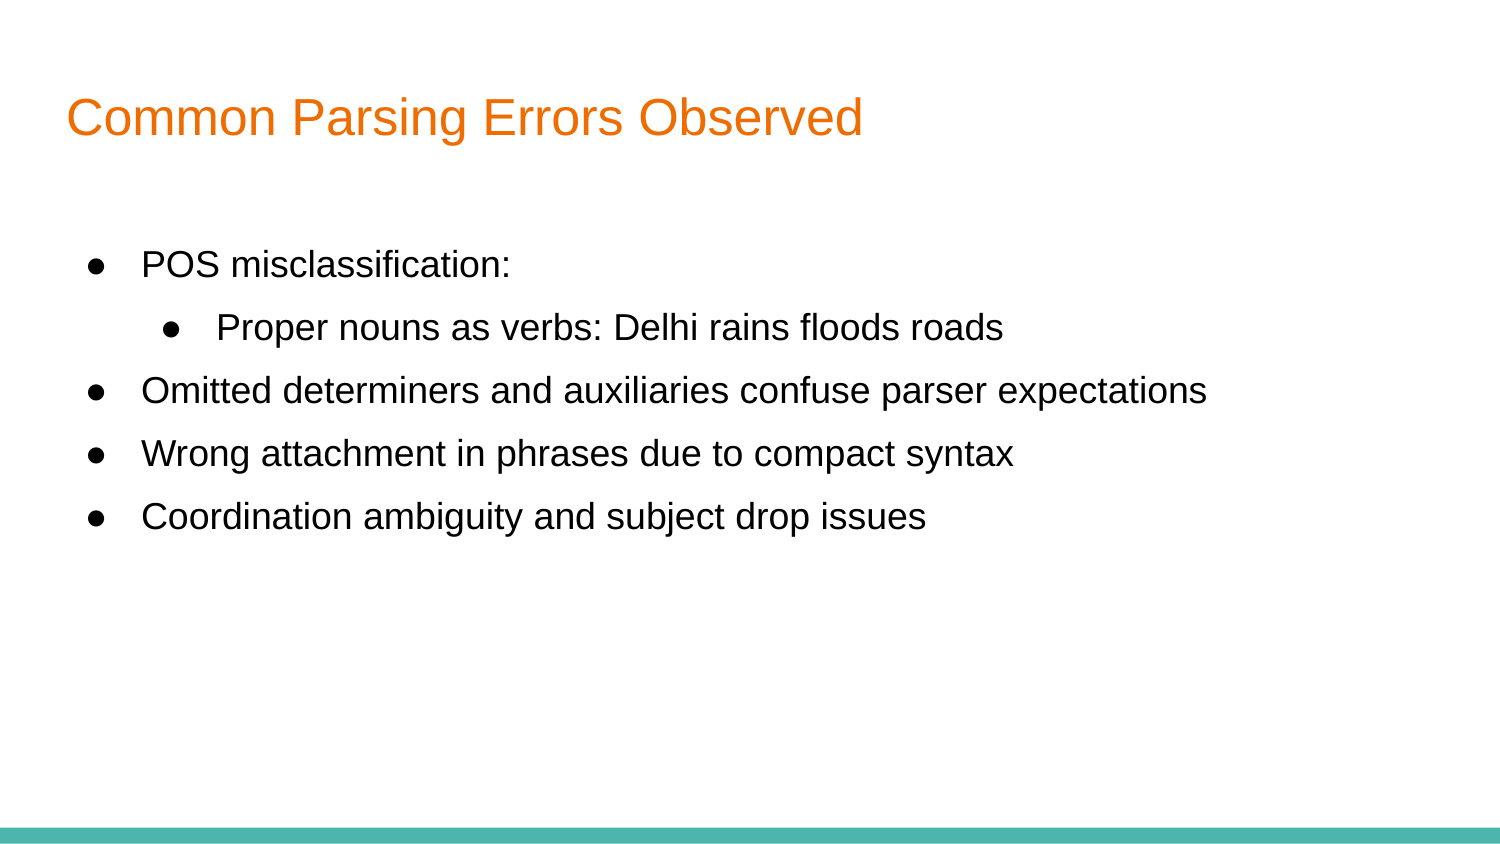

# Common Parsing Errors Observed
POS misclassification:
Proper nouns as verbs: Delhi rains floods roads
Omitted determiners and auxiliaries confuse parser expectations
Wrong attachment in phrases due to compact syntax
Coordination ambiguity and subject drop issues